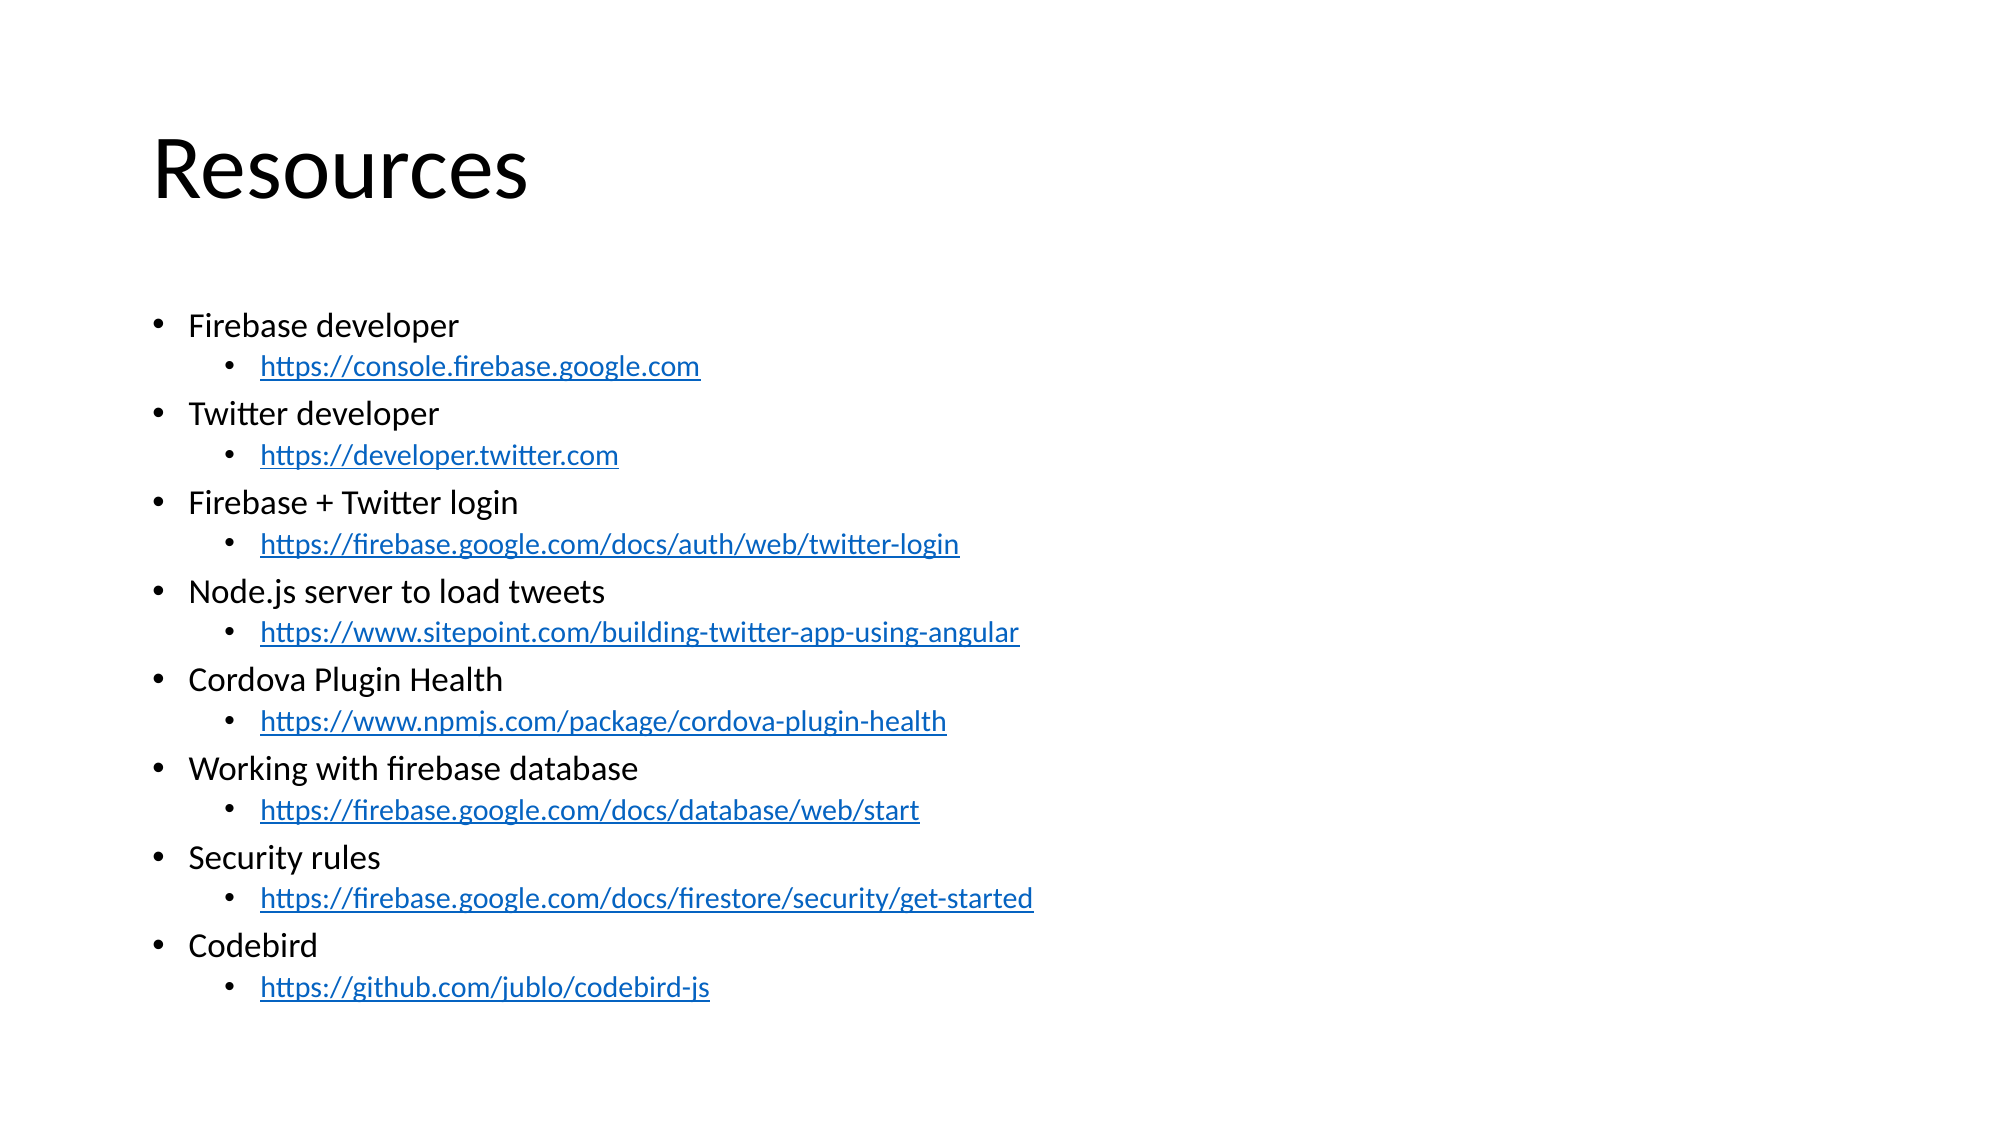

# Resources
Firebase developer
https://console.firebase.google.com
Twitter developer
https://developer.twitter.com
Firebase + Twitter login
https://firebase.google.com/docs/auth/web/twitter-login
Node.js server to load tweets
https://www.sitepoint.com/building-twitter-app-using-angular
Cordova Plugin Health
https://www.npmjs.com/package/cordova-plugin-health
Working with firebase database
https://firebase.google.com/docs/database/web/start
Security rules
https://firebase.google.com/docs/firestore/security/get-started
Codebird
https://github.com/jublo/codebird-js